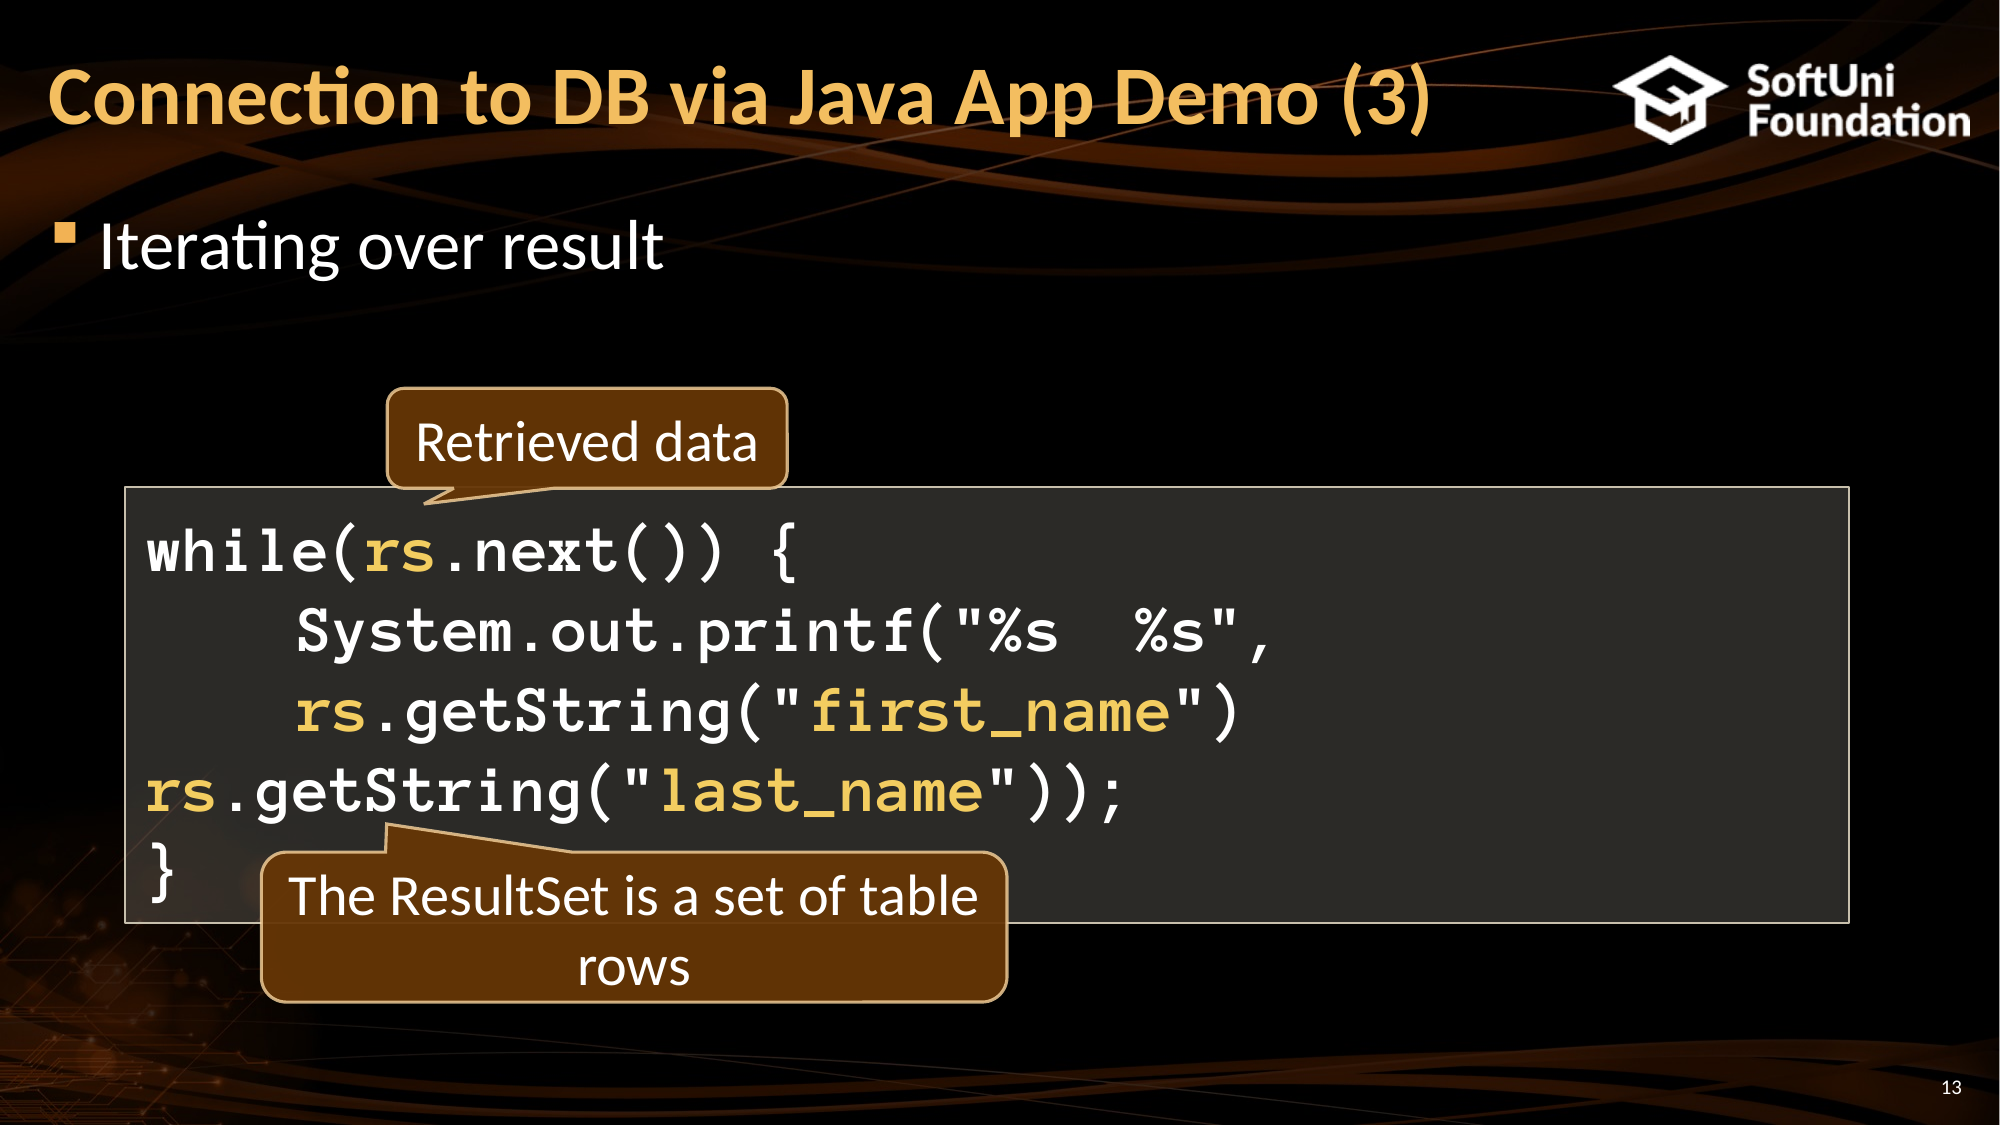

# Connection to DB via Java App Demo (3)
Iterating over result
Retrieved data
while(rs.next()) {
	System.out.printf("%s  %s",
	rs.getString("first_name")  	rs.getString("last_name"));
}
The ResultSet is a set of table rows
13